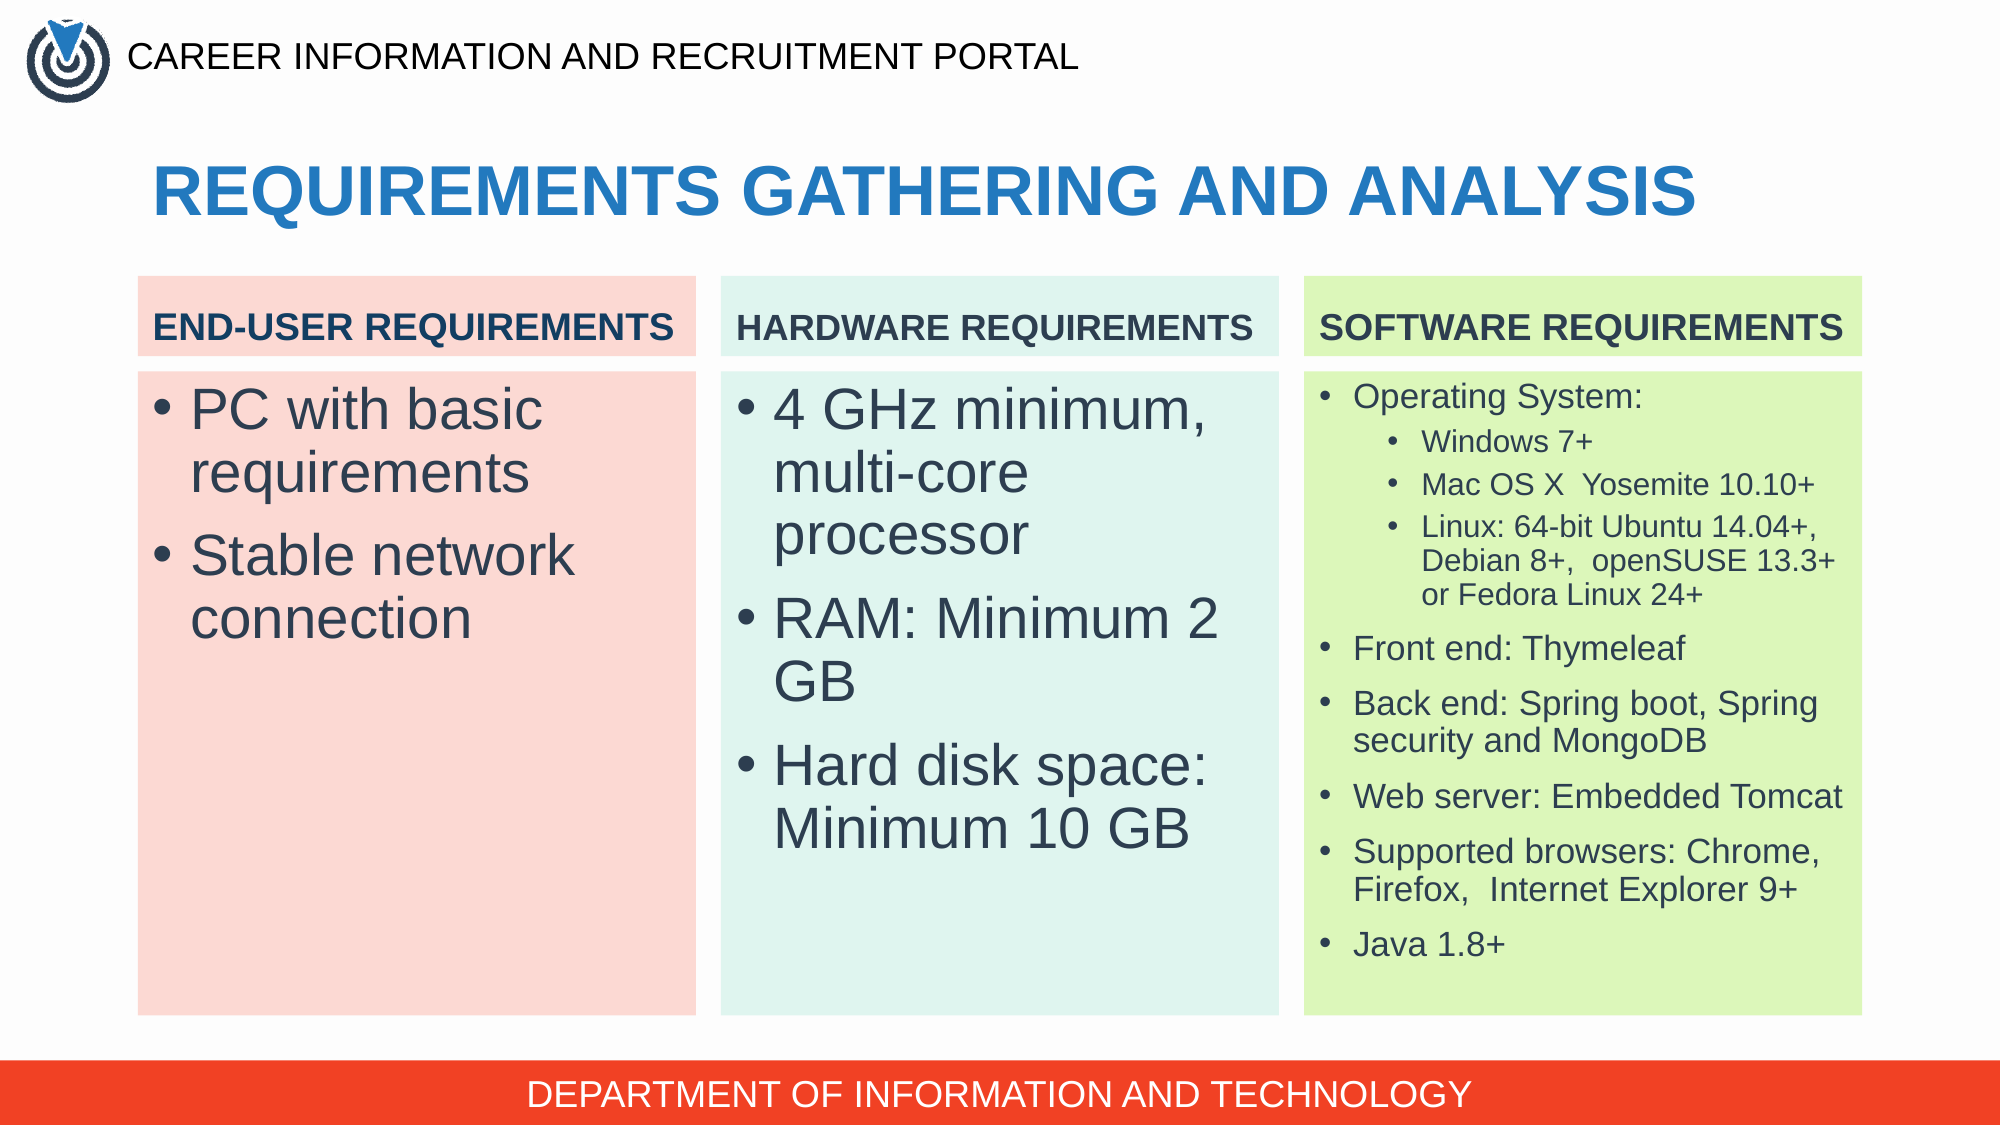

# REQUIREMENTS GATHERING AND ANALYSIS
END-USER REQUIREMENTS
HARDWARE REQUIREMENTS
SOFTWARE REQUIREMENTS
4 GHz minimum, multi-core processor
RAM: Minimum 2 GB
Hard disk space: Minimum 10 GB
Operating System:
Windows 7+
Mac OS X  Yosemite 10.10+
Linux: 64-bit Ubuntu 14.04+, Debian 8+,  openSUSE 13.3+ or Fedora Linux 24+
Front end: Thymeleaf
Back end: Spring boot, Spring  security and MongoDB
Web server: Embedded Tomcat
Supported browsers: Chrome, Firefox,  Internet Explorer 9+
Java 1.8+
PC with basic requirements
Stable network connection